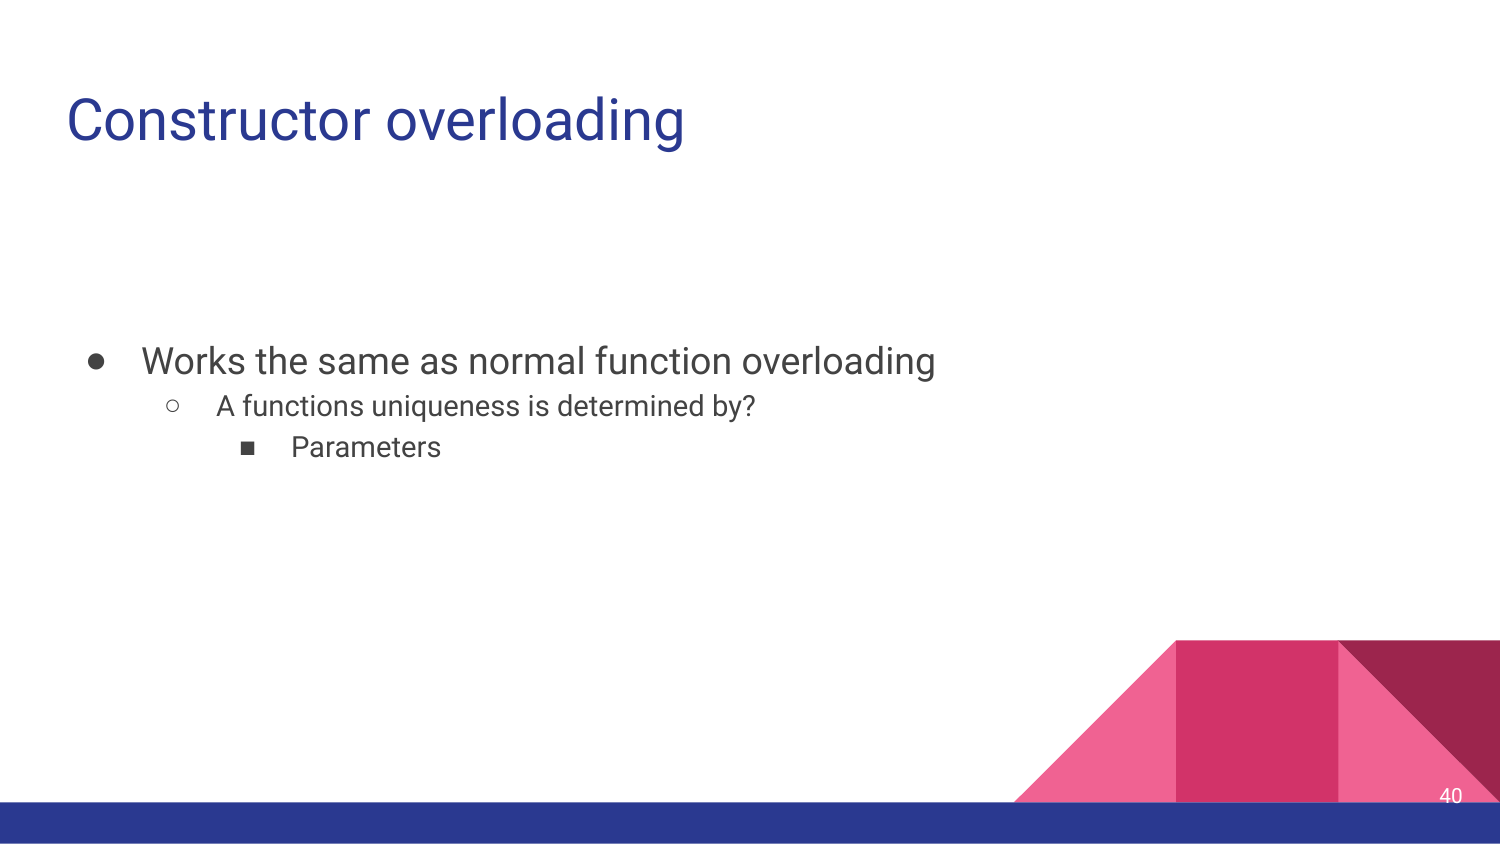

# Constructor overloading
Works the same as normal function overloading
A functions uniqueness is determined by?
Parameters
40